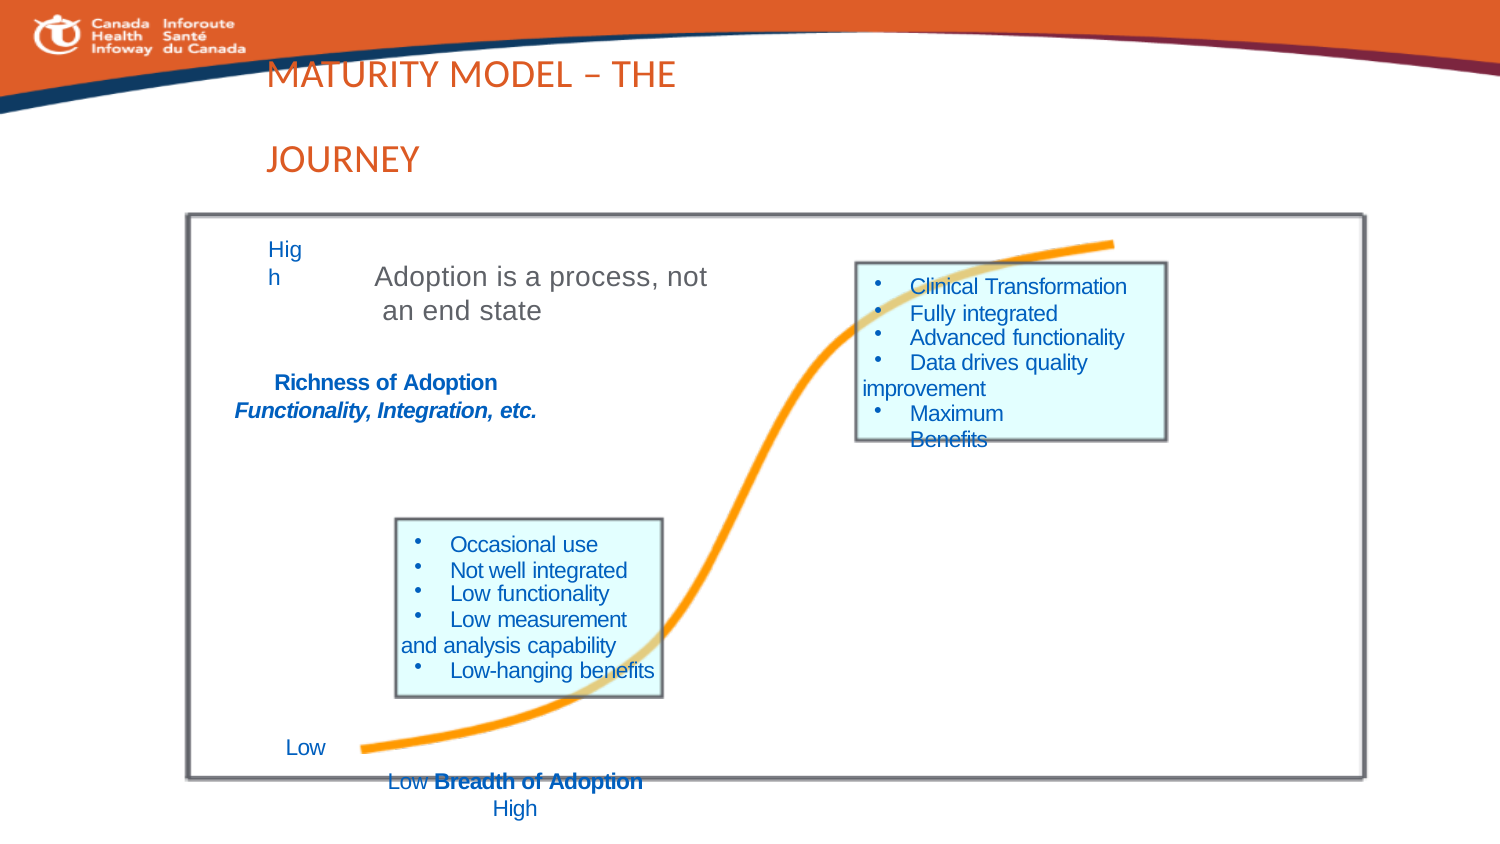

# Maturity model – the journey
High

Adoption is a process, not  an end state

Clinical Transformation
Fully integrated
Advanced functionality
Data drives quality
Richness of Adoption
Functionality, Integration, etc.
improvement
Maximum Benefits

Occasional use
Not well integrated
Low functionality
Low measurement
and analysis capability
Low-hanging benefits

Low
Low Breadth of Adoption High